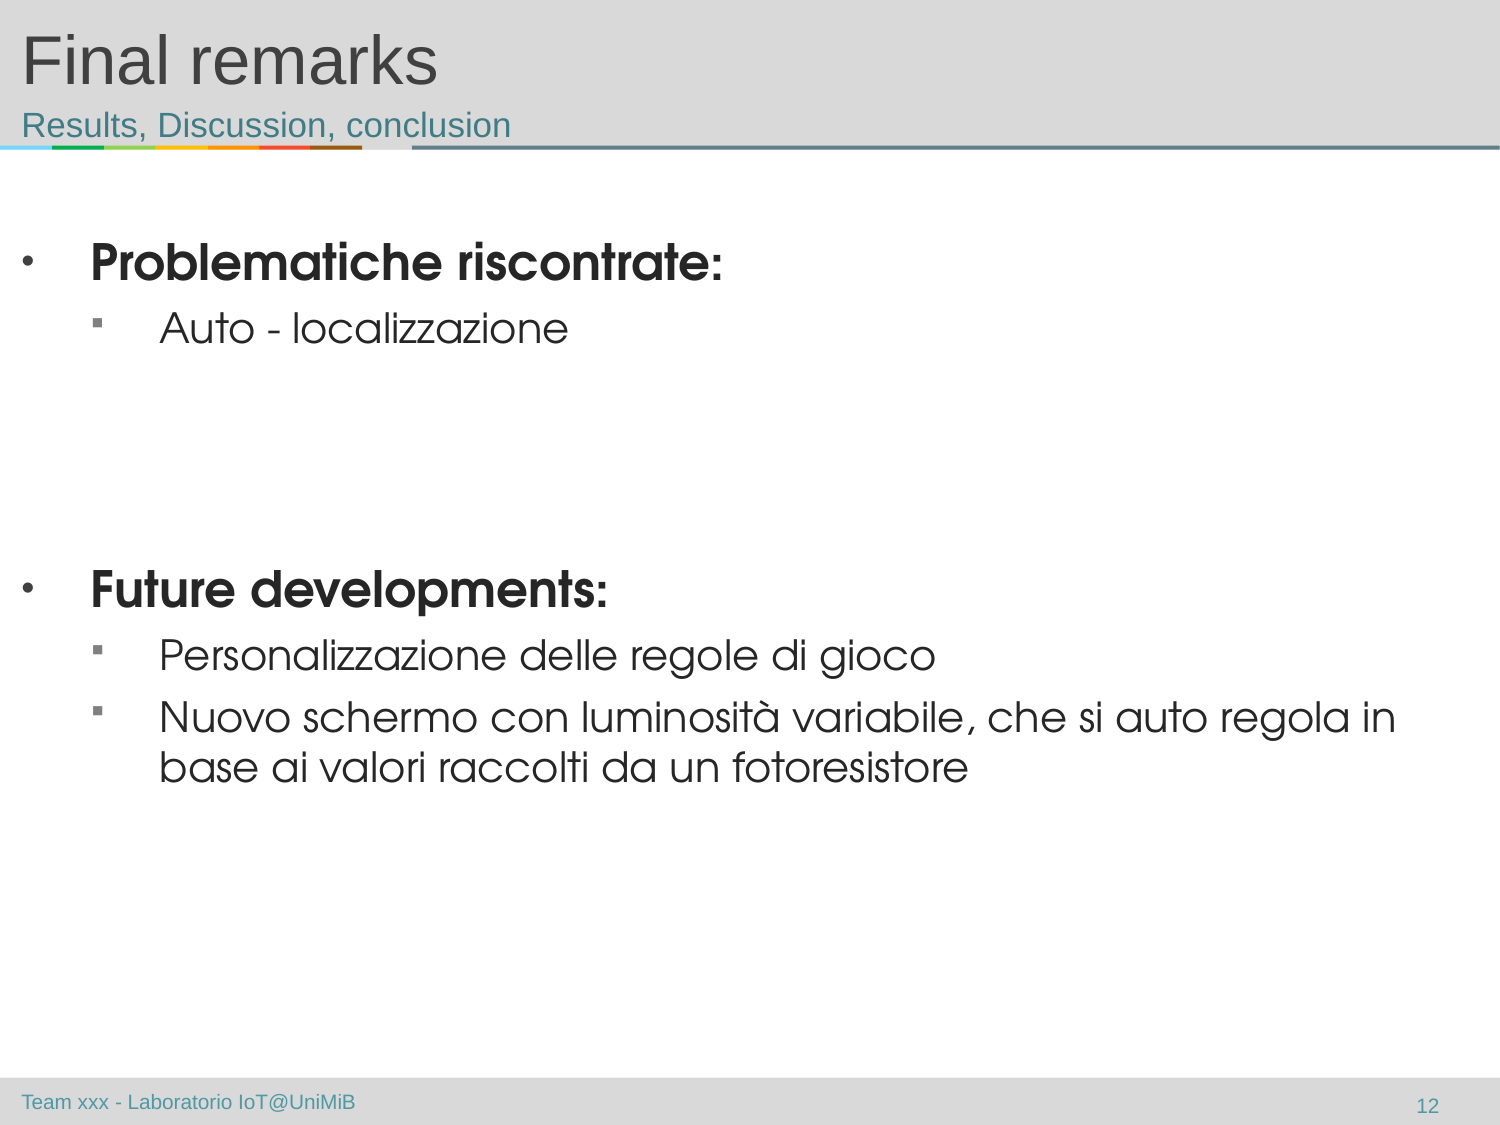

# Final remarks
Results, Discussion, conclusion
Problematiche riscontrate:
Auto - localizzazione
Future developments:
Personalizzazione delle regole di gioco
Nuovo schermo con luminosità variabile, che si auto regola in base ai valori raccolti da un fotoresistore
12
Team xxx - Laboratorio IoT@UniMiB